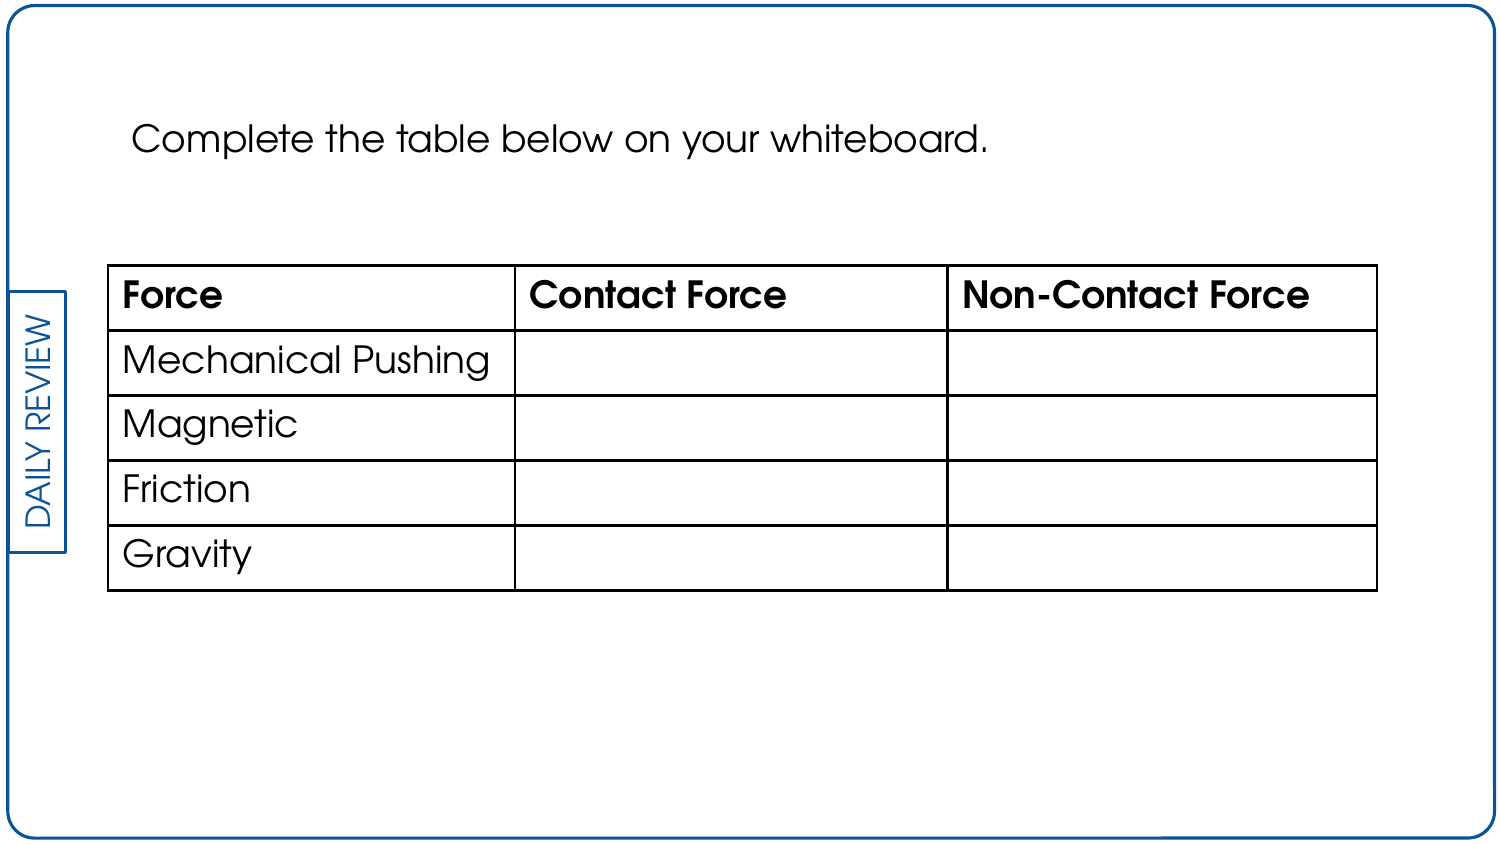

Complete the table below on your whiteboard.
| Force | Contact Force | Non-Contact Force |
| --- | --- | --- |
| Mechanical Pushing |  |  |
| Magnetic |  |  |
| Friction |  |  |
| Gravity |  |  |